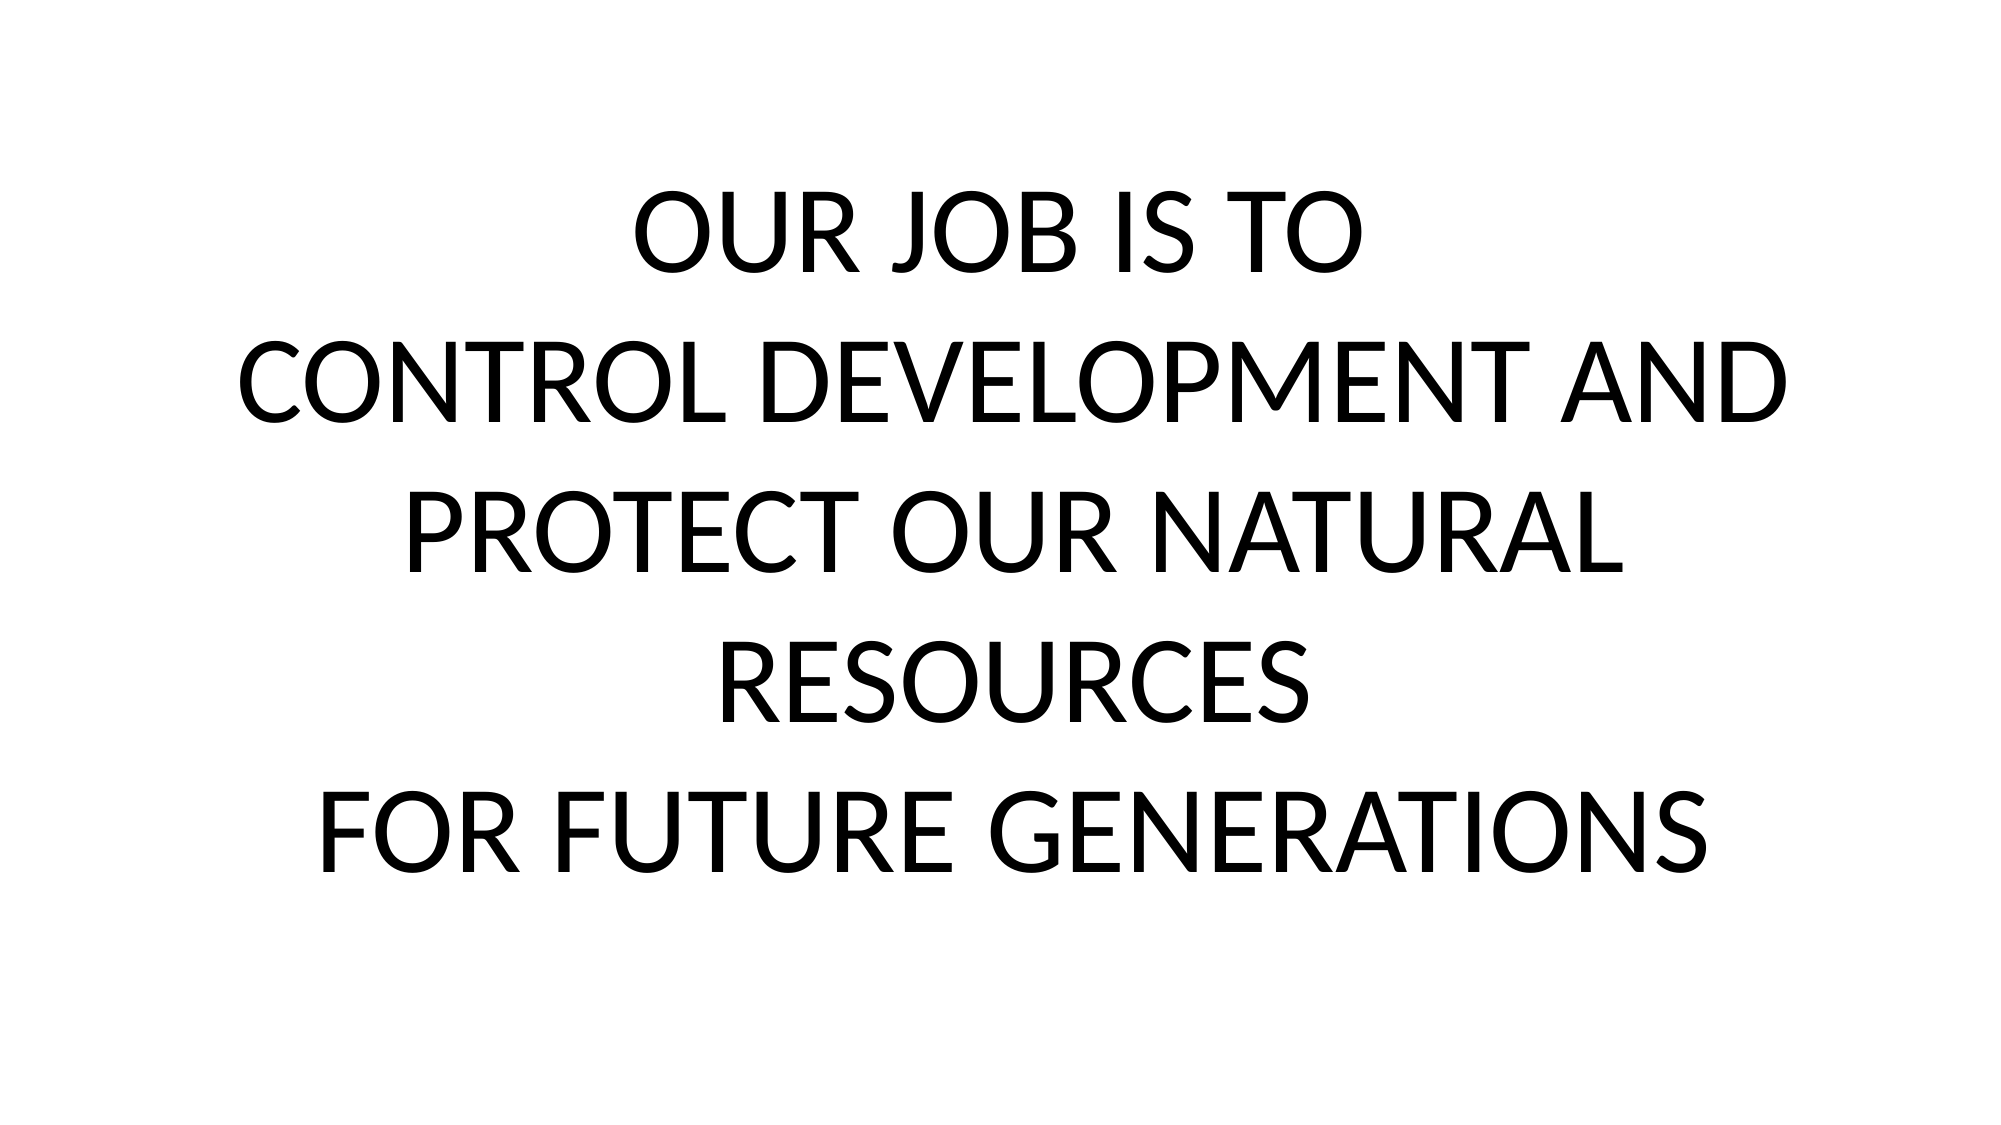

OUR JOB IS TO
CONTROL DEVELOPMENT AND PROTECT OUR NATURAL RESOURCES
FOR FUTURE GENERATIONS